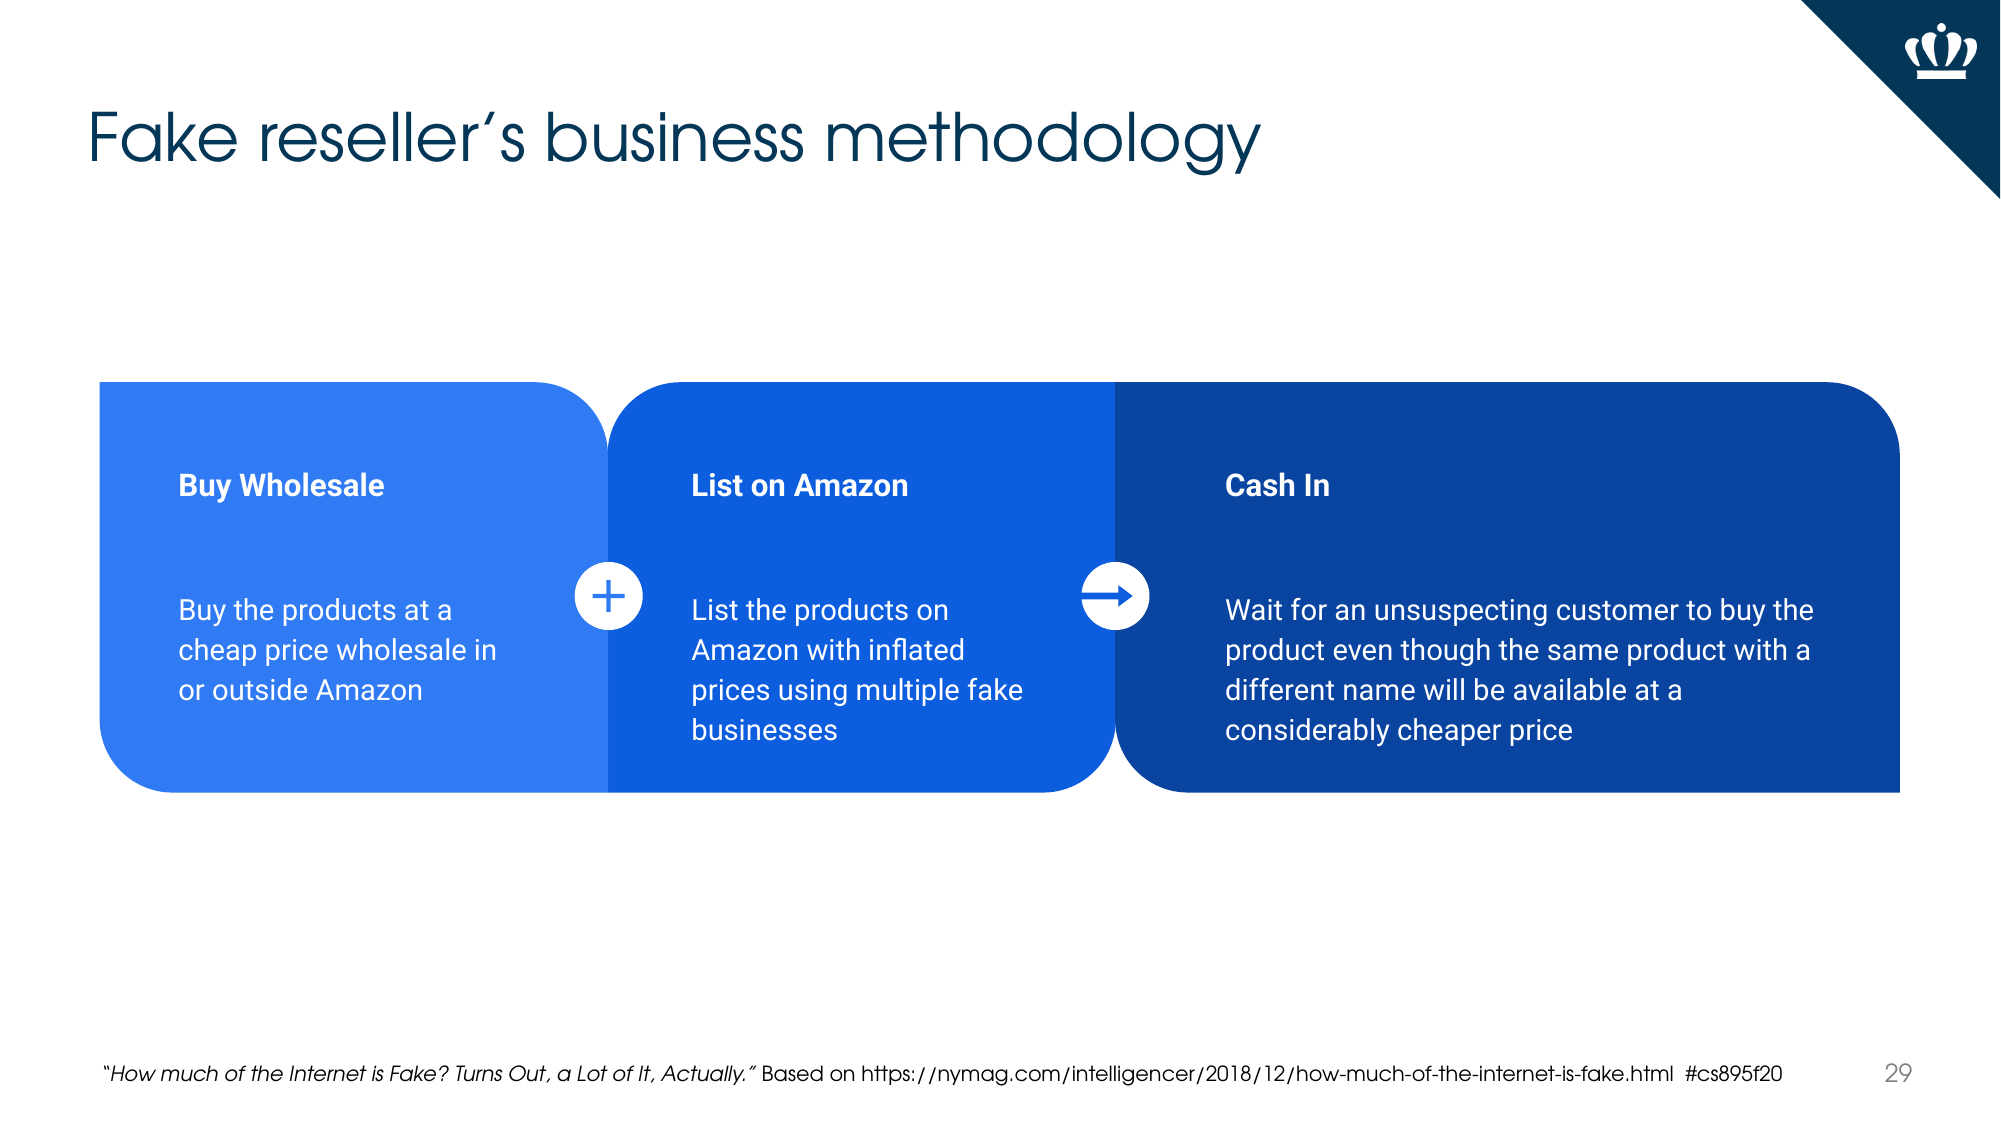

# Fake reseller’s business methodology

Buy Wholesale
Buy the products at a cheap price wholesale in or outside Amazon

List on Amazon
List the products on Amazon with inflated prices using multiple fake businesses

Cash In
Wait for an unsuspecting customer to buy the product even though the same product with a different name will be available at a considerably cheaper price

29
“How much of the Internet is Fake? Turns Out, a Lot of It, Actually.” Based on https://nymag.com/intelligencer/2018/12/how-much-of-the-internet-is-fake.html  #cs895f20